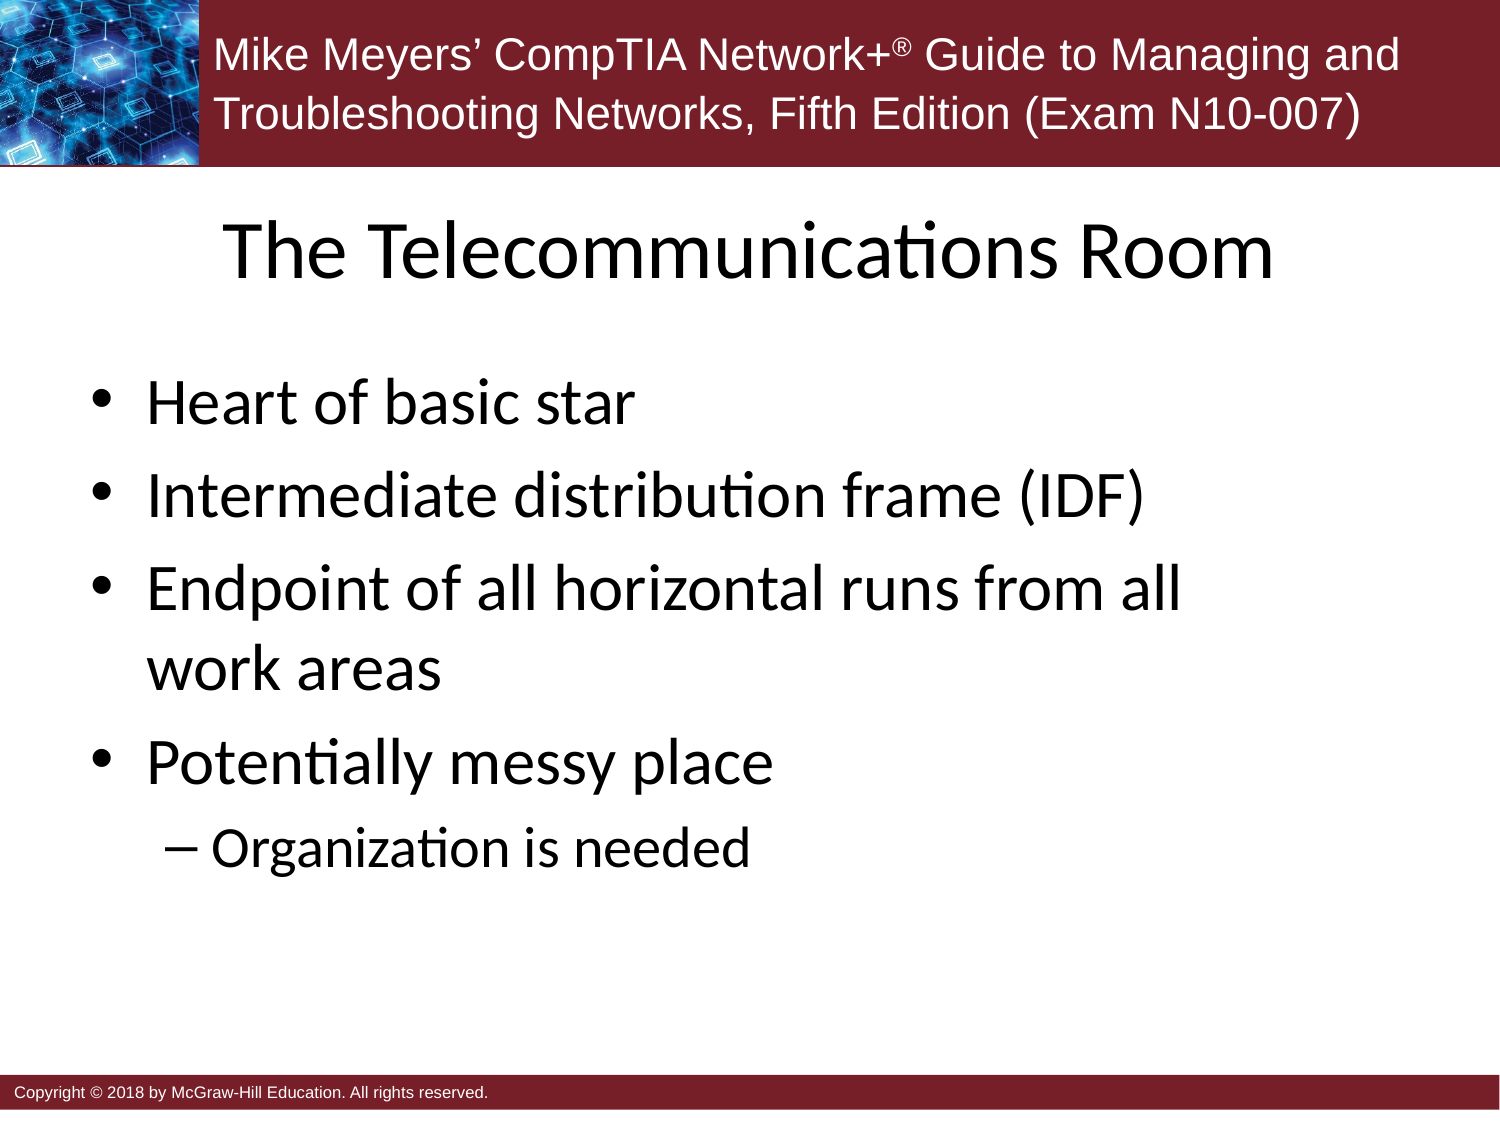

# The Telecommunications Room
Heart of basic star
Intermediate distribution frame (IDF)
Endpoint of all horizontal runs from all
work areas
Potentially messy place
Organization is needed